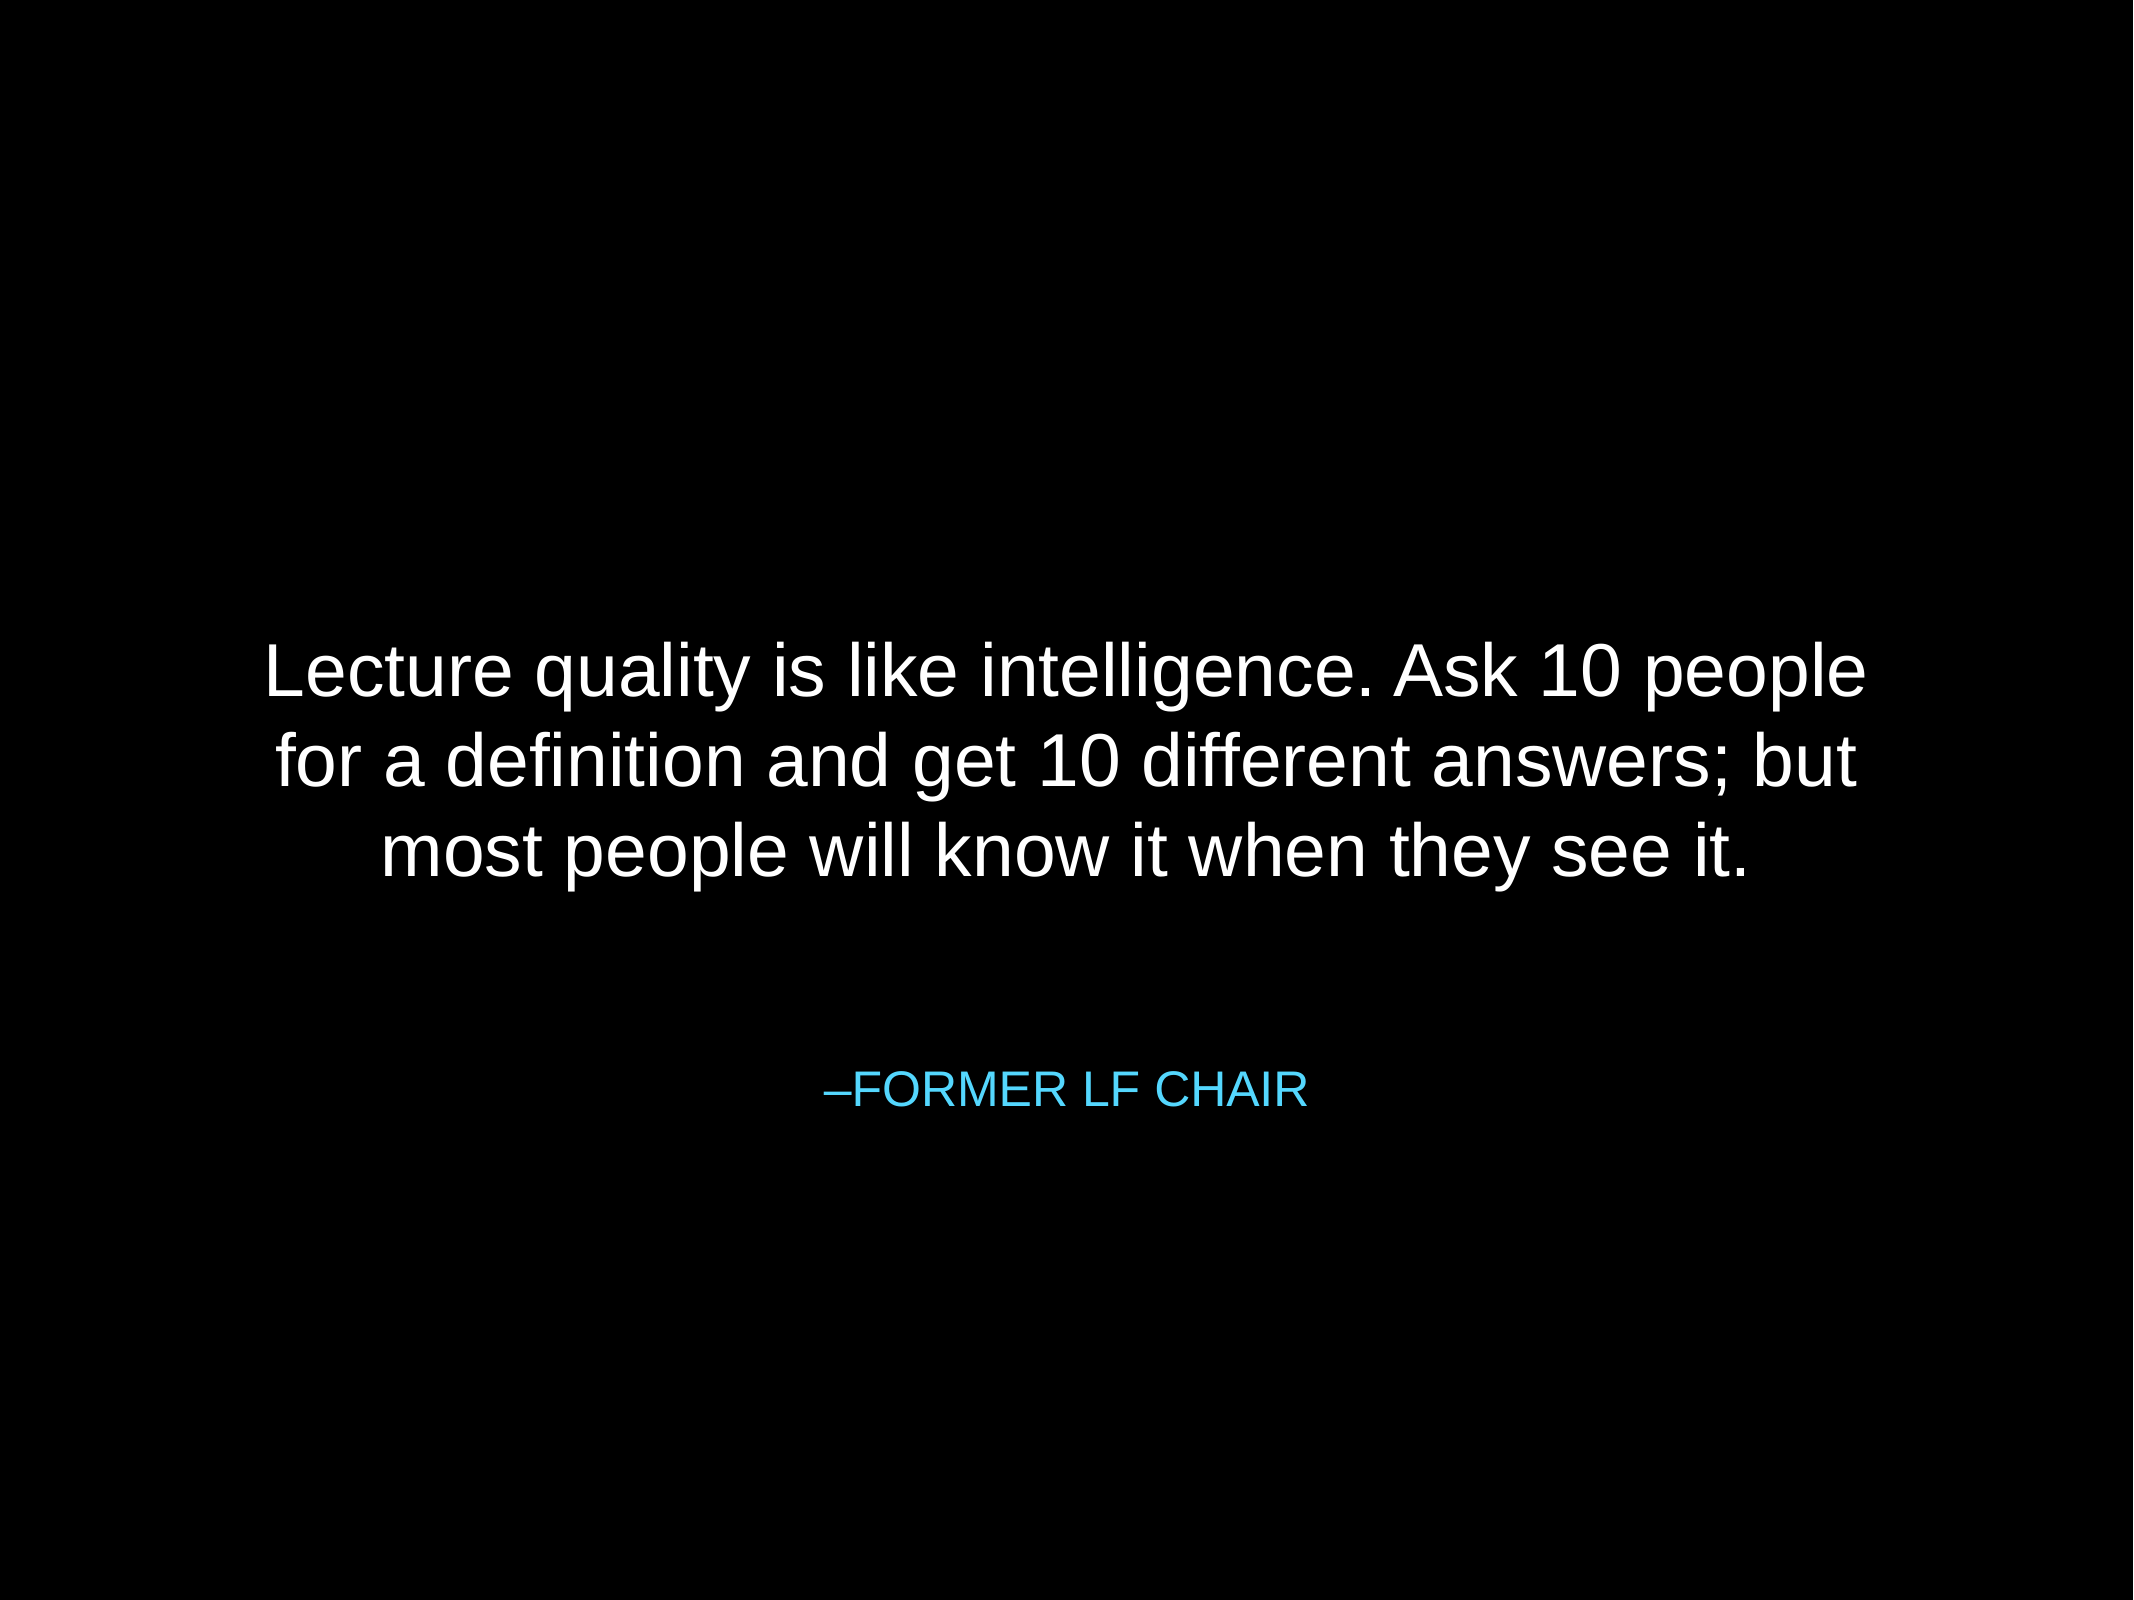

Lecture quality is like intelligence. Ask 10 people for a definition and get 10 different answers; but most people will know it when they see it.
–FORMER LF CHAIR